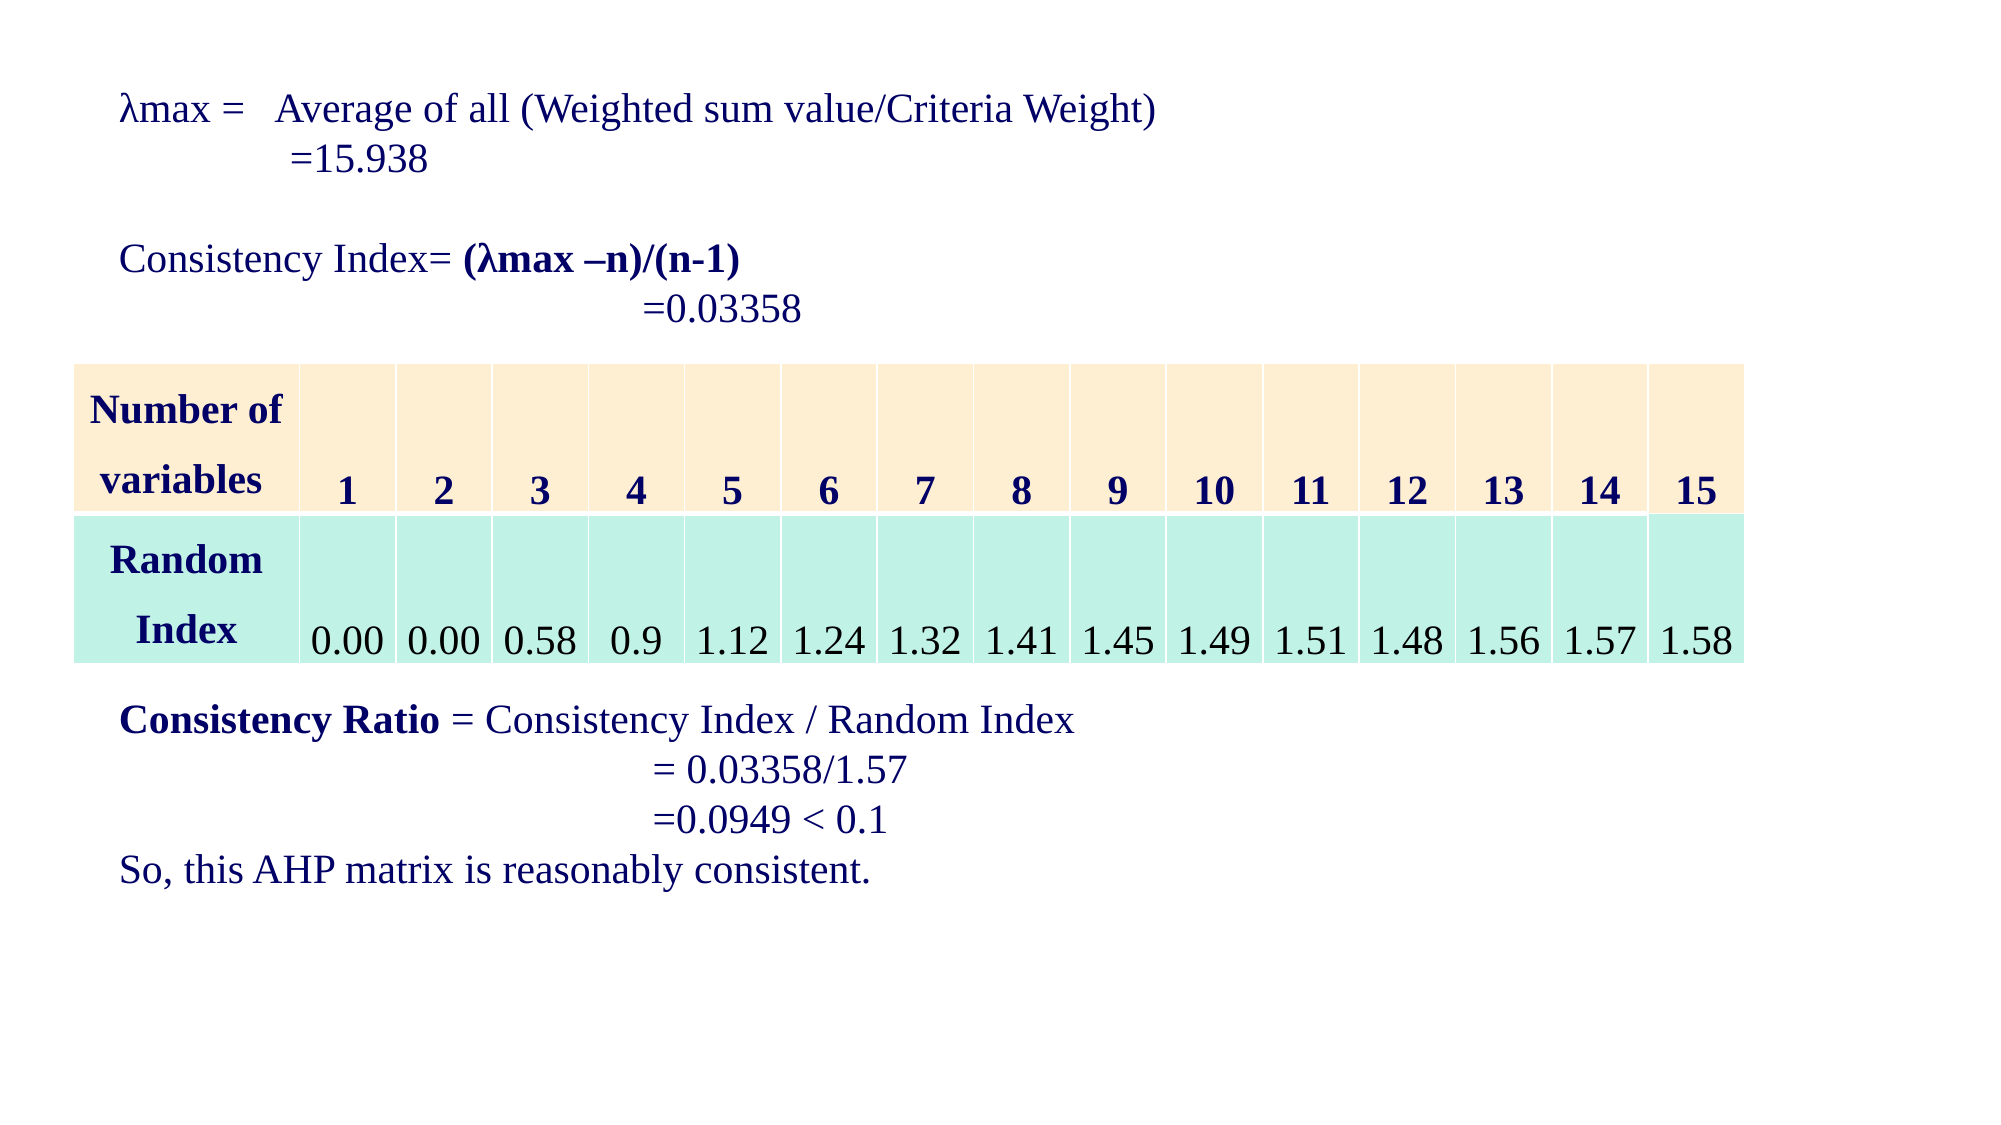

λmax =   Average of all (Weighted sum value/Criteria Weight)
	  =15.938

Consistency Index= (λmax –n)/(n-1)
			       =0.03358
| Number of variables | 1 | 2 | 3 | 4 | 5 | 6 | 7 | 8 | 9 | 10 | 11 | 12 | 13 | 14 | 15 |
| --- | --- | --- | --- | --- | --- | --- | --- | --- | --- | --- | --- | --- | --- | --- | --- |
| Random Index | 0.00 | 0.00 | 0.58 | 0.9 | 1.12 | 1.24 | 1.32 | 1.41 | 1.45 | 1.49 | 1.51 | 1.48 | 1.56 | 1.57 | 1.58 |
Consistency Ratio = Consistency Index / Random Index
			        = 0.03358/1.57
			        =0.0949 < 0.1
So, this AHP matrix is reasonably consistent.